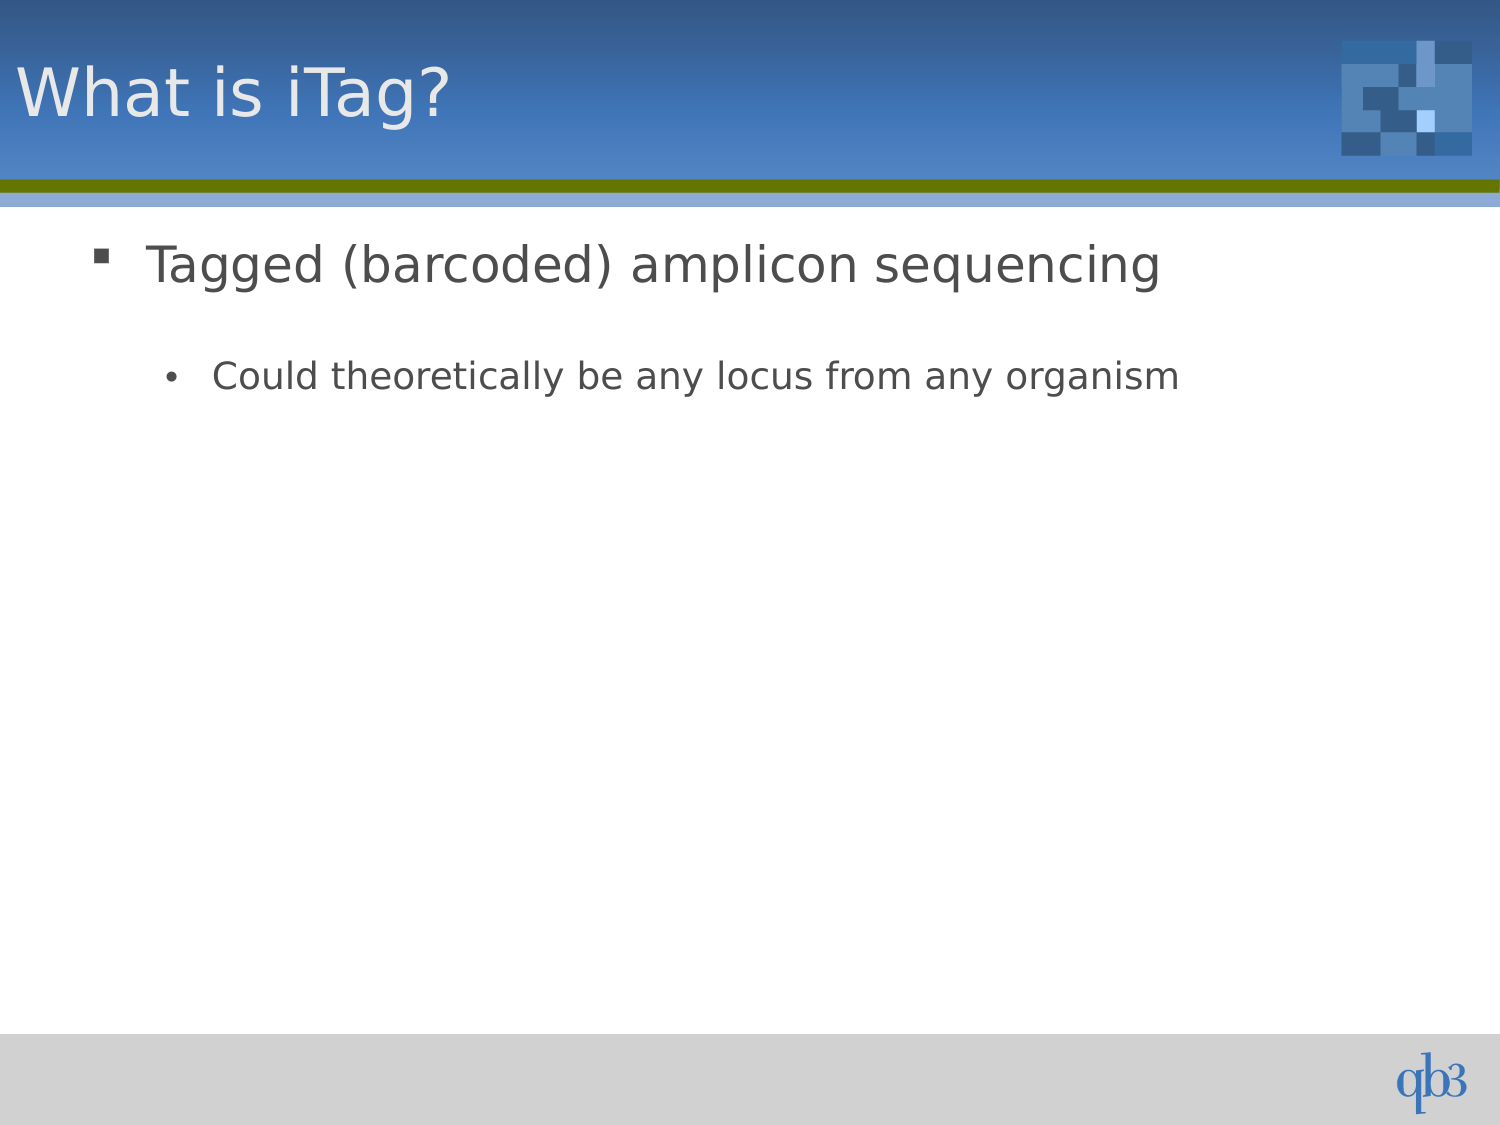

What is iTag?
Tagged (barcoded) amplicon sequencing

Could theoretically be any locus from any organism

Microbial communities lend themselves well to community amplicon sequencing because they are
Small, hard to see and find
Superabundant
Often cryptically defined
Distribution is poorly understood